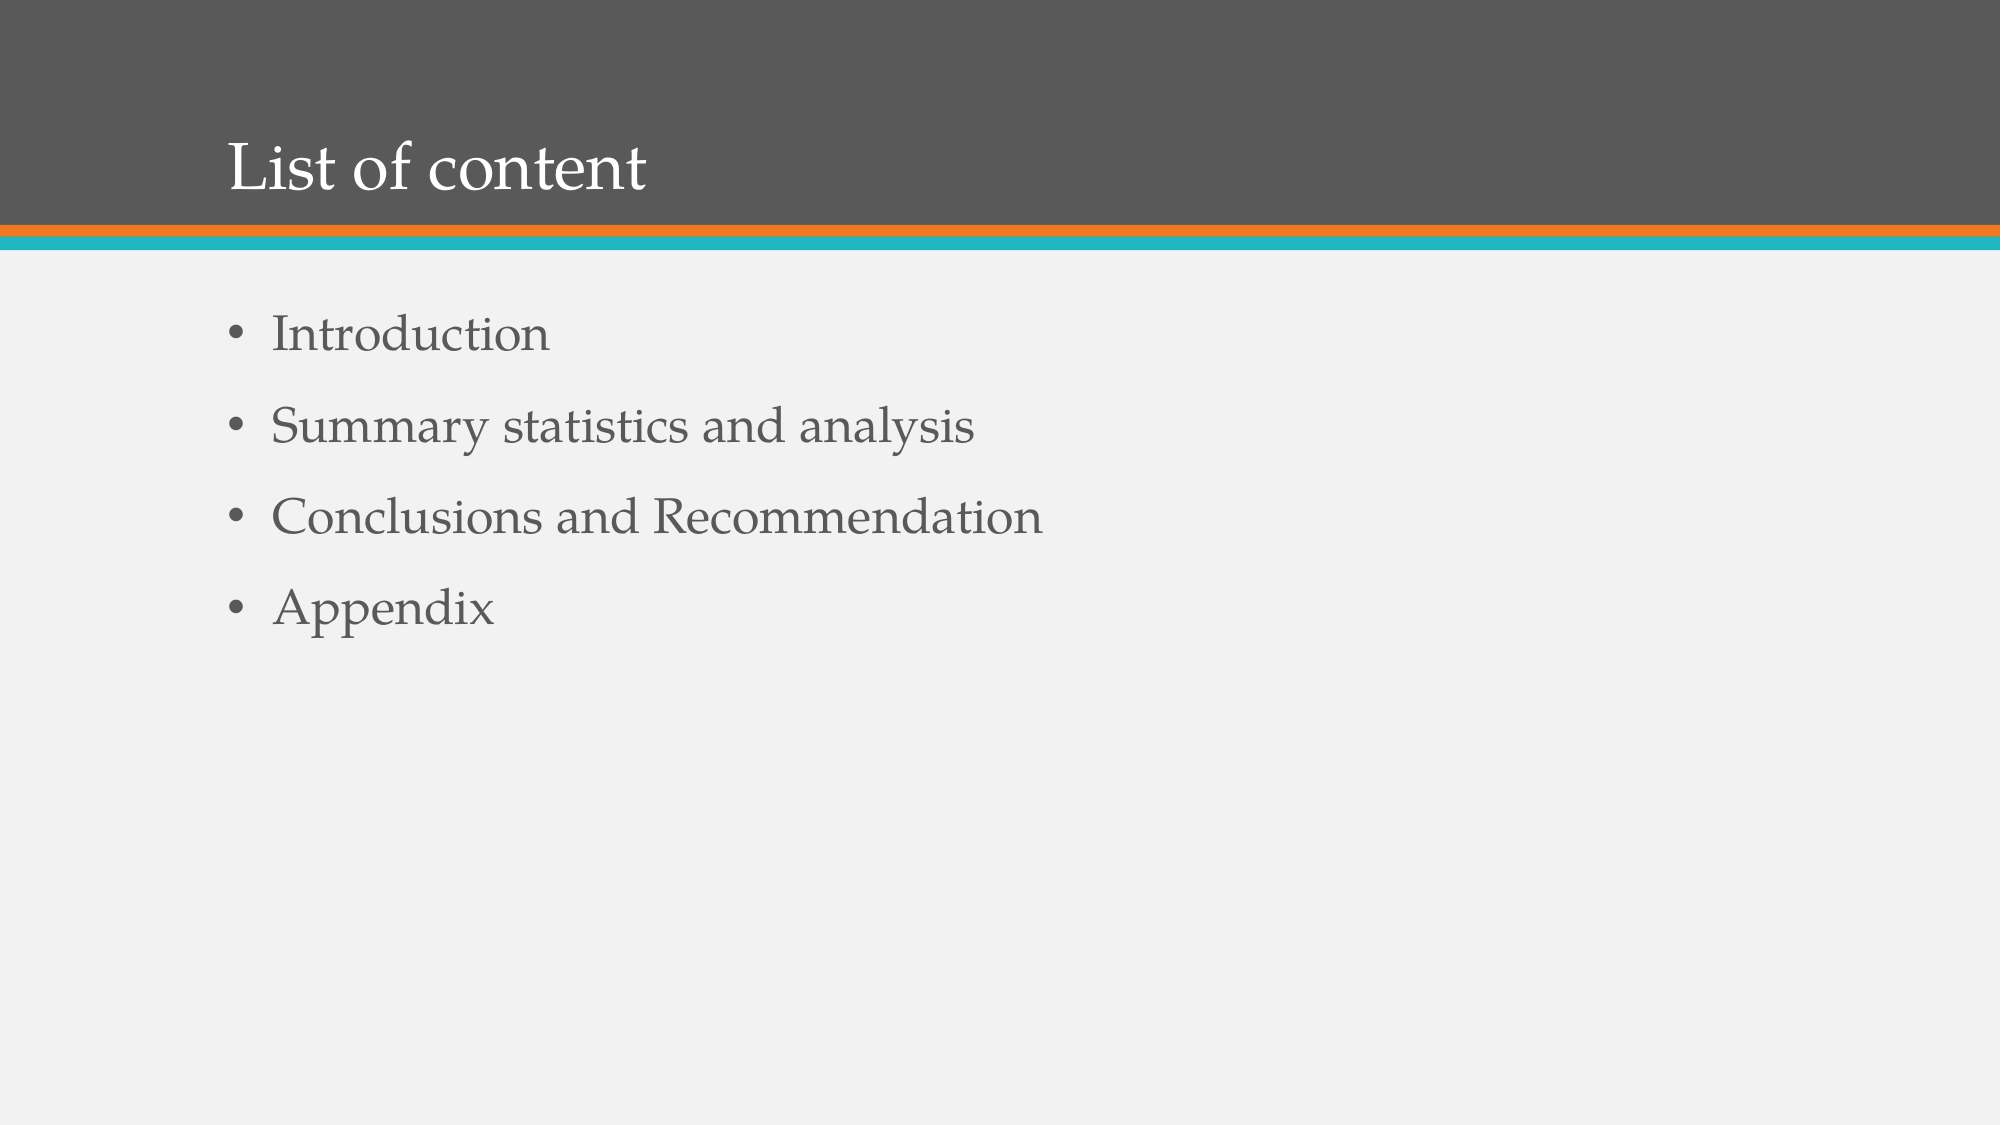

# List of content
Introduction
Summary statistics and analysis
Conclusions and Recommendation
Appendix